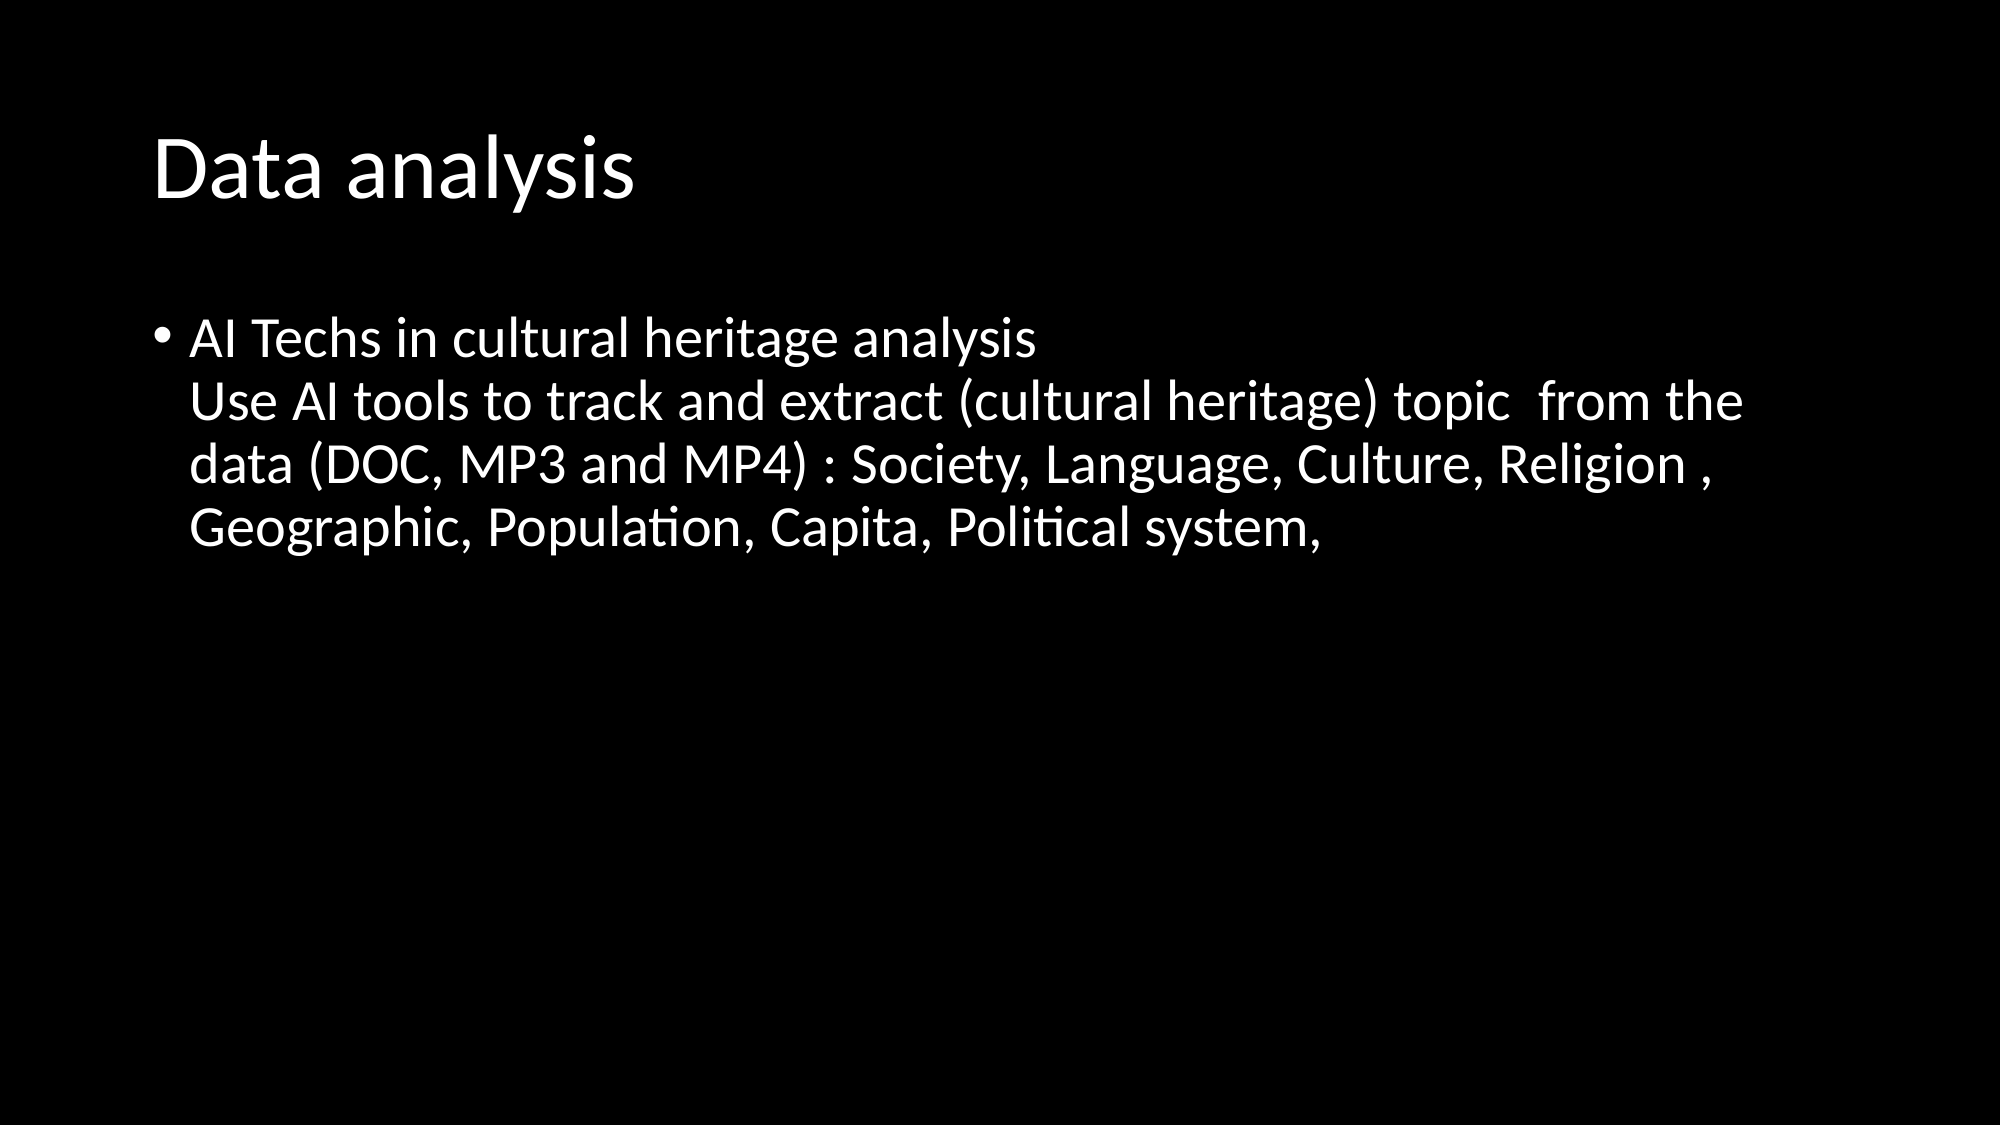

# Data analysis
AI Techs in cultural heritage analysis
Use AI tools to track and extract (cultural heritage) topic  from the data (DOC, MP3 and MP4) : Society, Language, Culture, Religion , Geographic, Population, Capita, Political system,